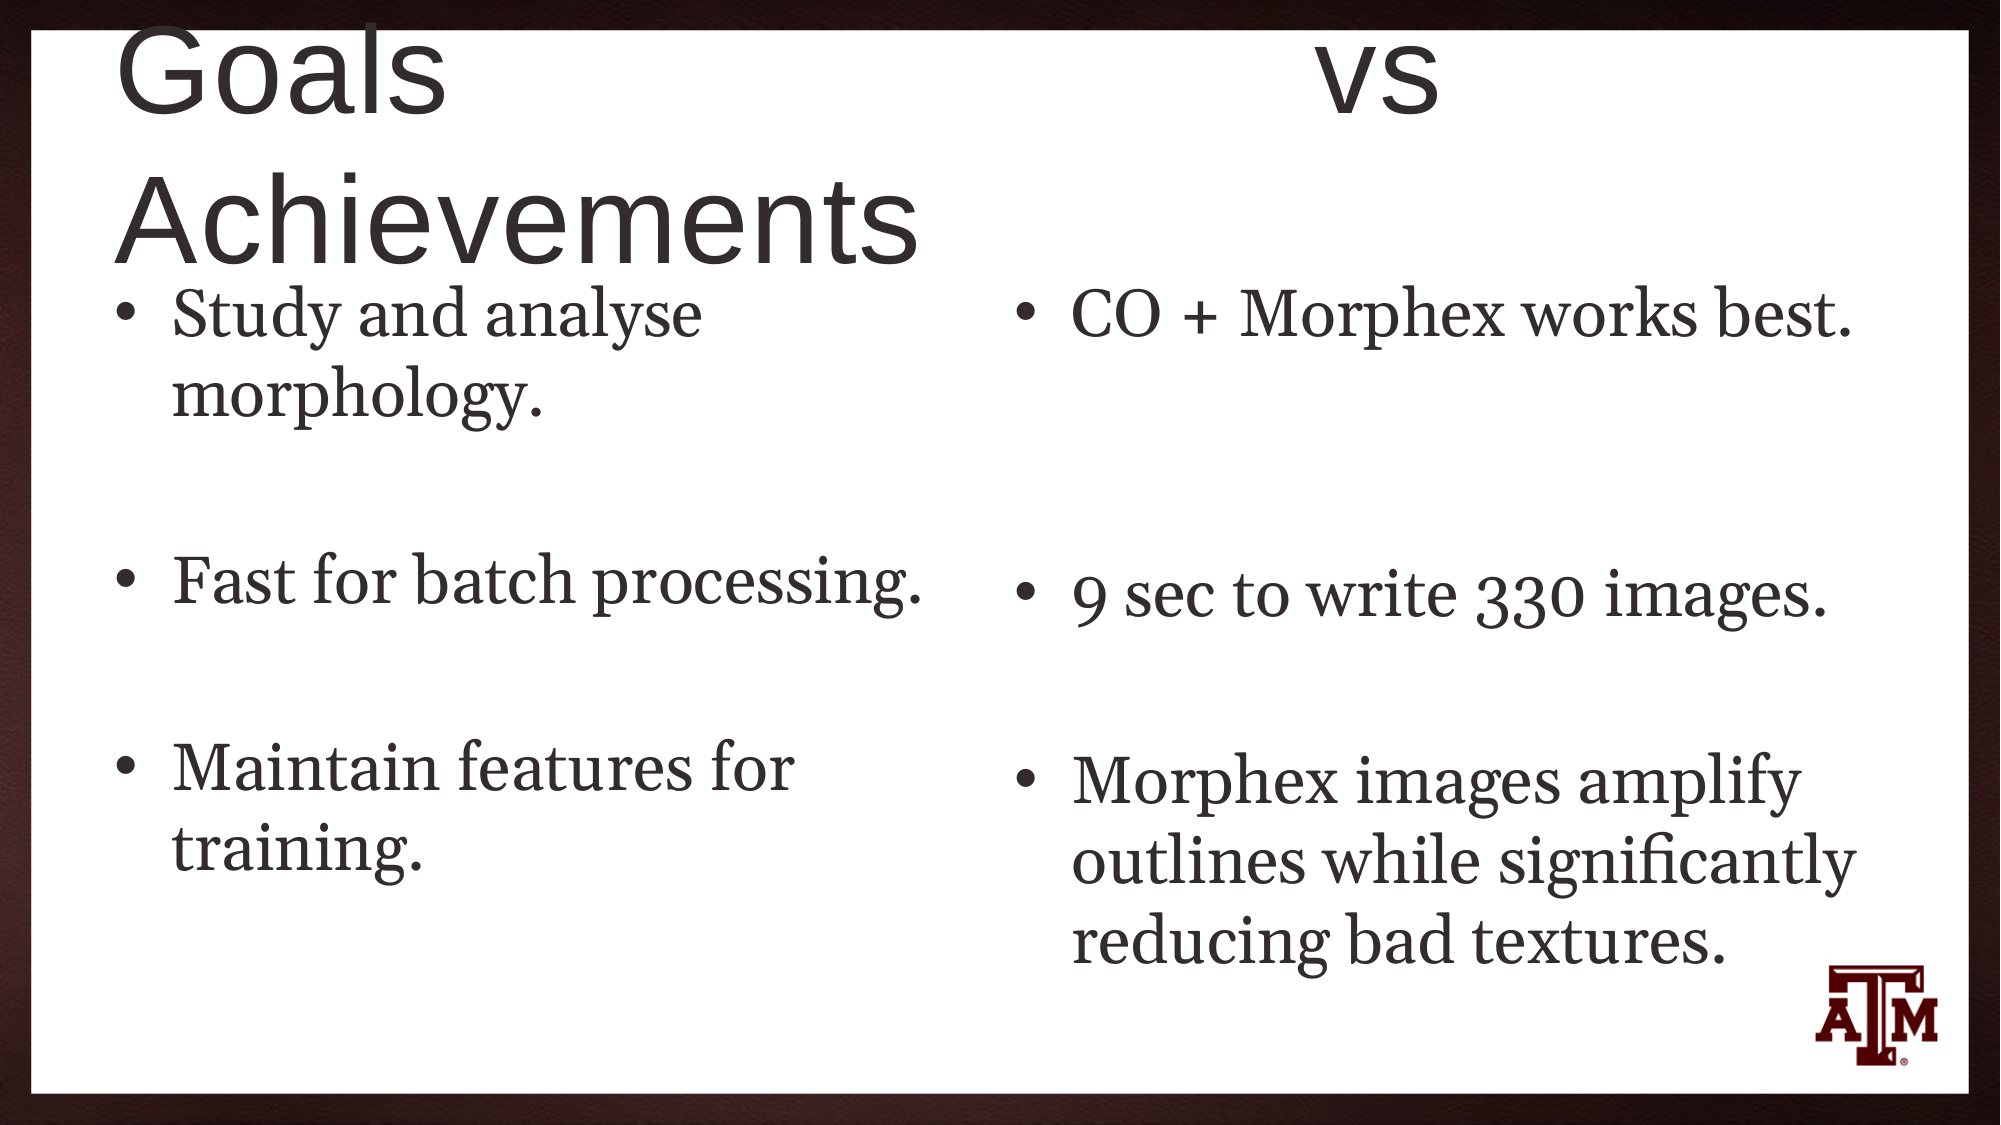

# Goals 						vs Achievements
Study and analyse morphology.

Fast for batch processing.

Maintain features for training.

CO + Morphex works best.

9 sec to write 330 images.

Morphex images amplify outlines while significantly reducing bad textures.